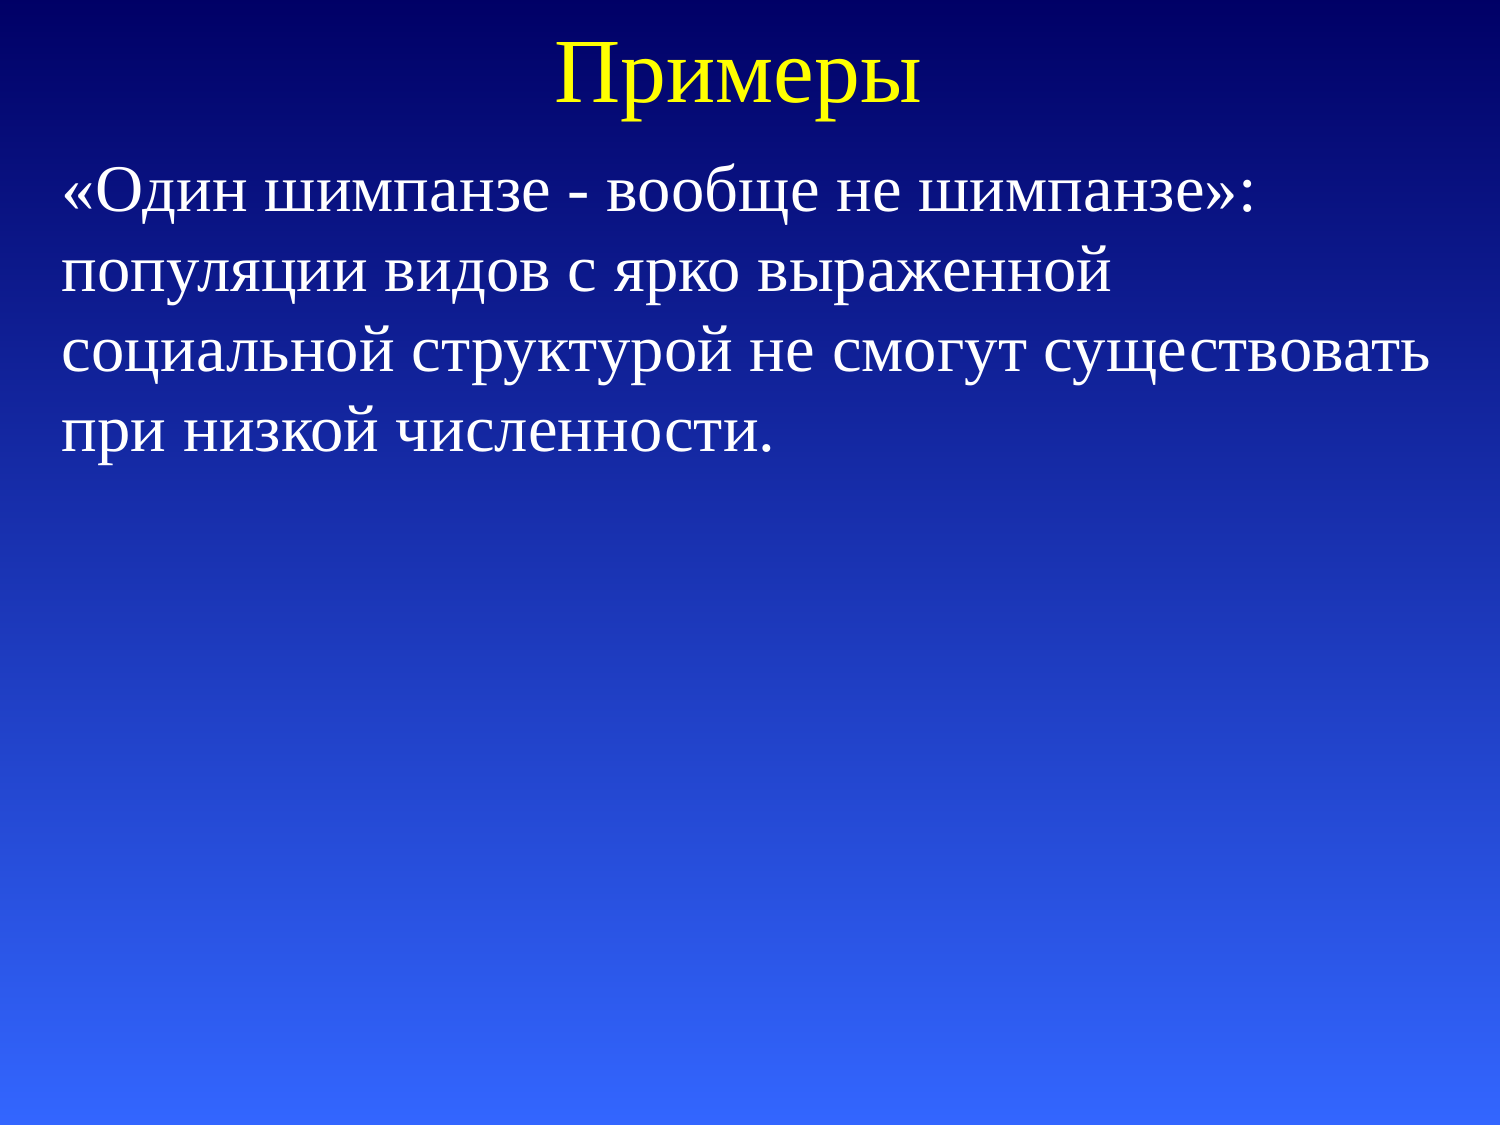

# Примеры
«Один шимпанзе - вообще не шимпанзе»: популяции видов с ярко выраженной социальной структурой не смогут существовать при низкой численности.